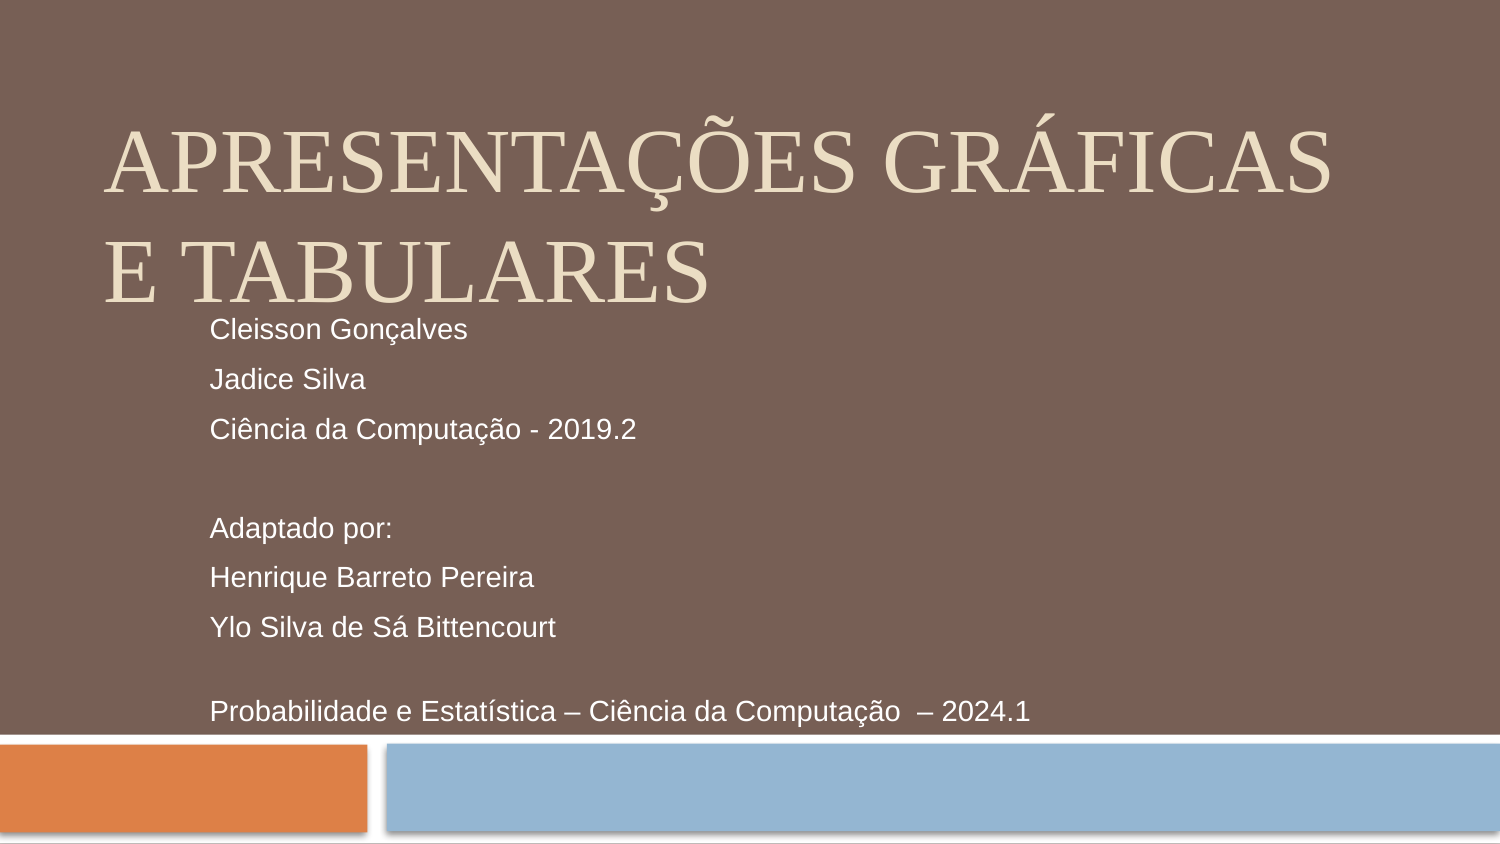

# APRESENTAÇÕES GRÁFICAS E TABULARES
Cleisson Gonçalves
Jadice Silva
Ciência da Computação - 2019.2

Adaptado por:
Henrique Barreto Pereira
Ylo Silva de Sá Bittencourt
Probabilidade e Estatística – Ciência da Computação  – 2024.1